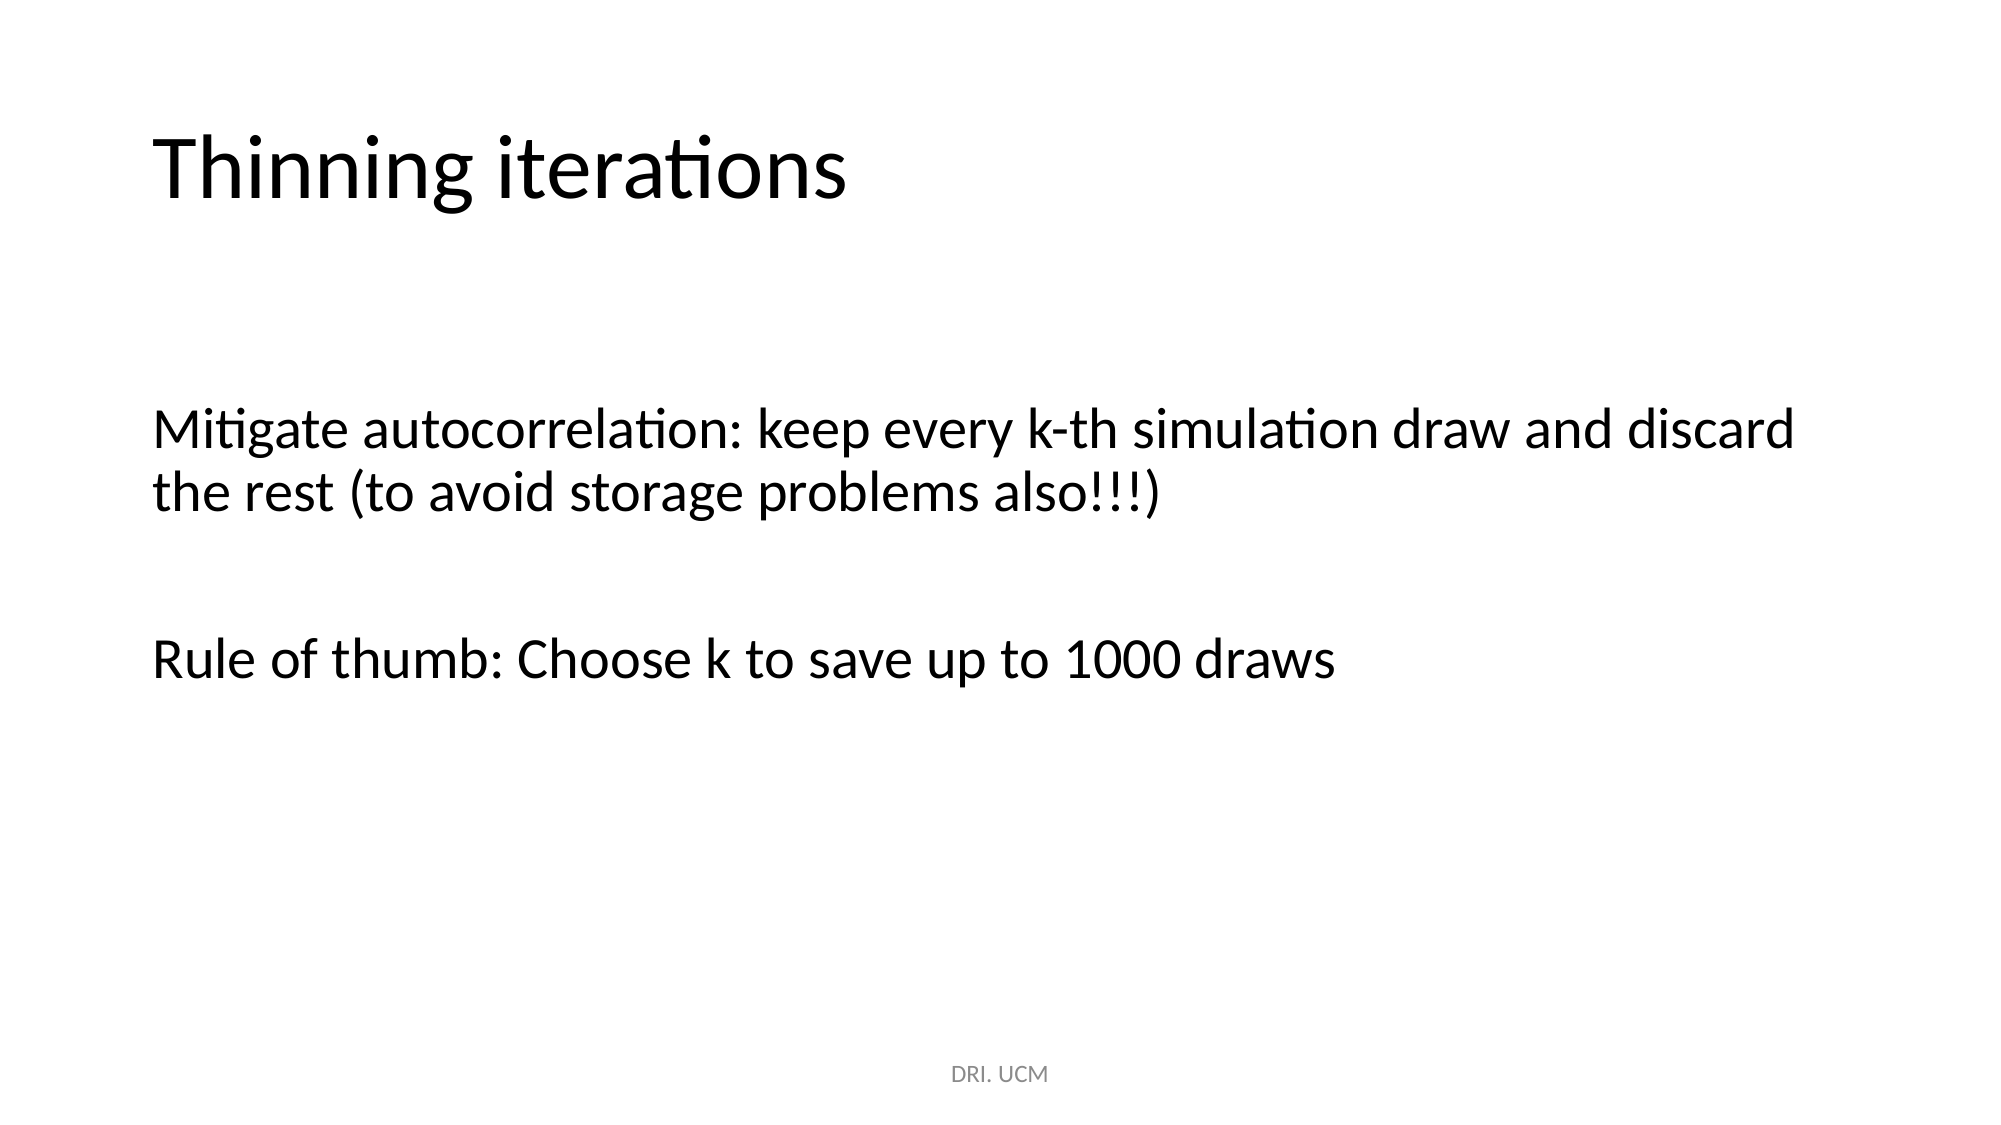

# Thinning iterations

Mitigate autocorrelation: keep every k-th simulation draw and discard the rest (to avoid storage problems also!!!)

Rule of thumb: Choose k to save up to 1000 draws
DRI. UCM